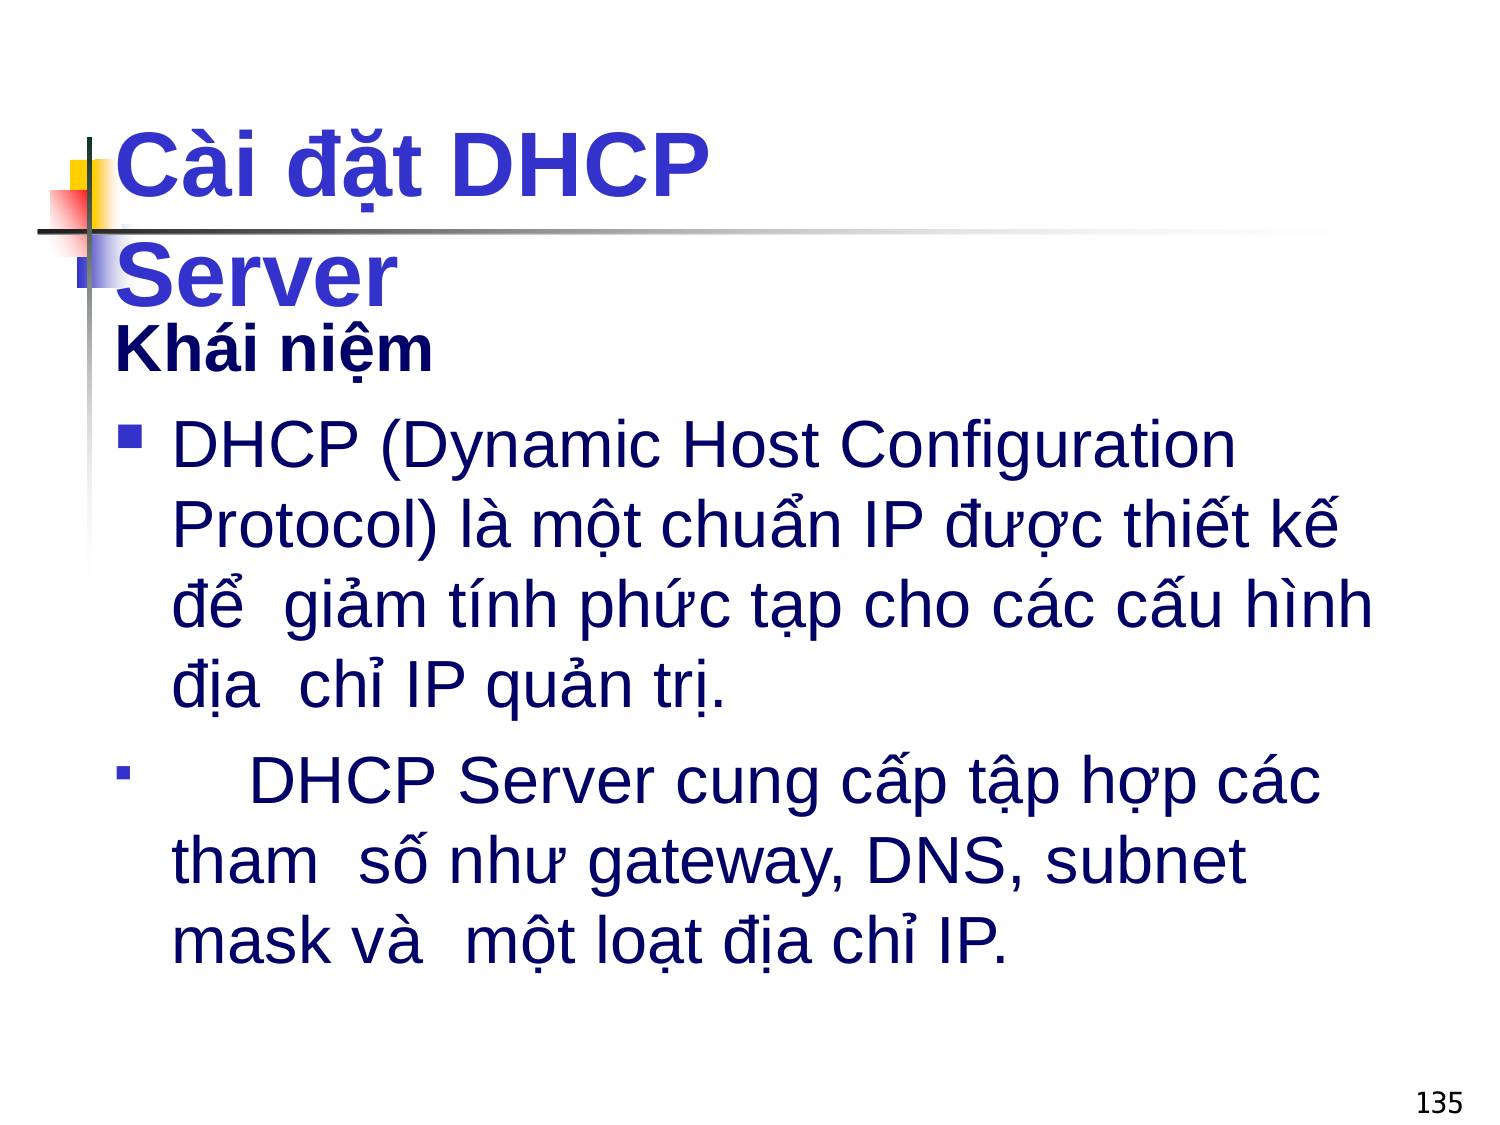

# Cài đặt DHCP Server
Khái niệm
DHCP (Dynamic Host Configuration  Protocol) là một chuẩn IP được thiết kế để  giảm tính phức tạp cho các cấu hình địa  chỉ IP quản trị.
	DHCP Server cung cấp tập hợp các tham  số như gateway, DNS, subnet mask và  một loạt địa chỉ IP.
135